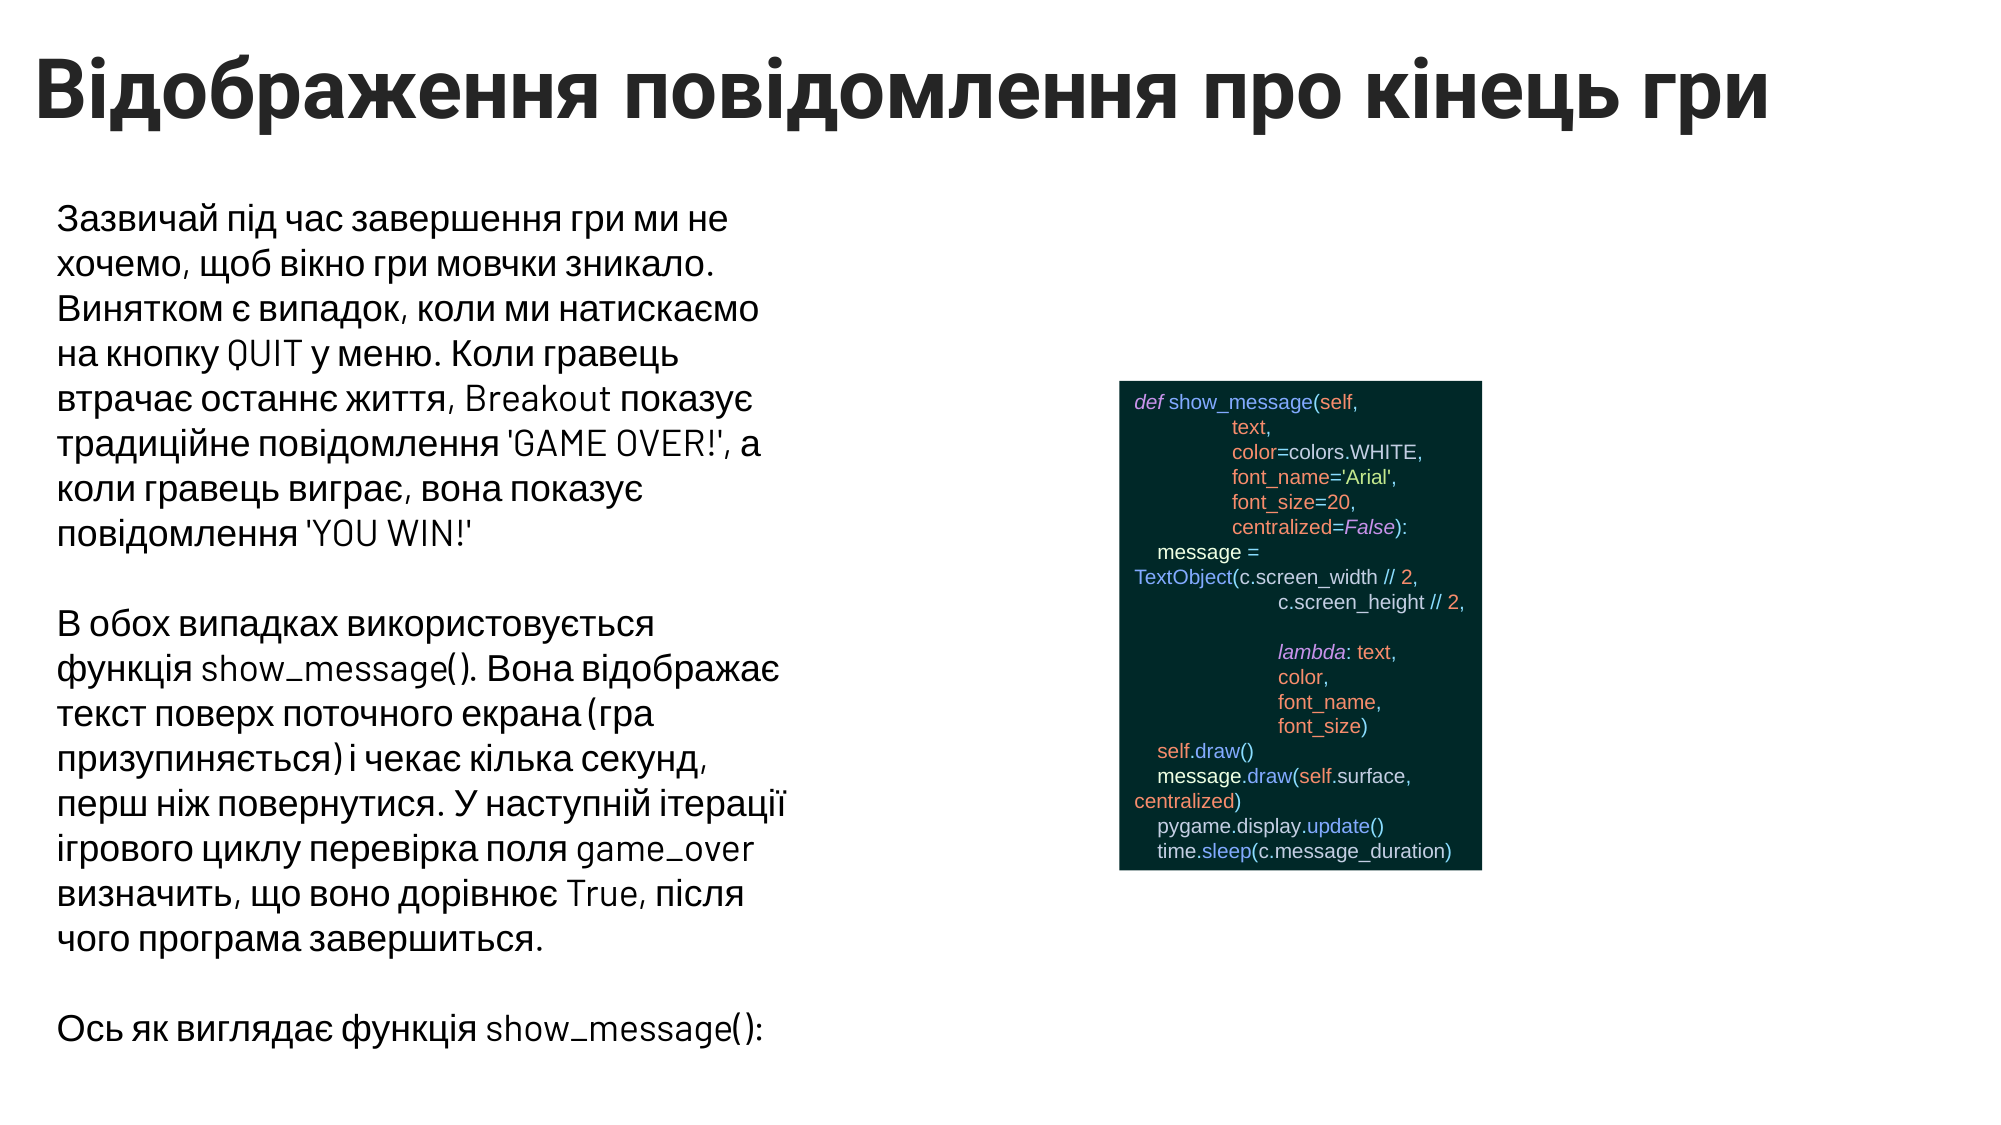

Відображення повідомлення про кінець гри

Зазвичай під час завершення гри ми не хочемо, щоб вікно гри мовчки зникало. Винятком є випадок, коли ми натискаємо на кнопку QUIT у меню. Коли гравець втрачає останнє життя, Breakout показує традиційне повідомлення 'GAME OVER!', а коли гравець виграє, вона показує повідомлення 'YOU WIN!'

В обох випадках використовується функція show_message(). Вона відображає текст поверх поточного екрана (гра призупиняється) і чекає кілька секунд, перш ніж повернутися. У наступній ітерації ігрового циклу перевірка поля game_over визначить, що воно дорівнює True, після чого програма завершиться.

Ось як виглядає функція show_message():
def show_message(self,
                 text,
                 color=colors.WHITE,
                 font_name='Arial',
                 font_size=20,
                 centralized=False):
    message = TextObject(c.screen_width // 2,
                         c.screen_height // 2,
                         lambda: text,
                         color,
                         font_name,
                         font_size)
    self.draw()
    message.draw(self.surface, centralized)
    pygame.display.update()
    time.sleep(c.message_duration)